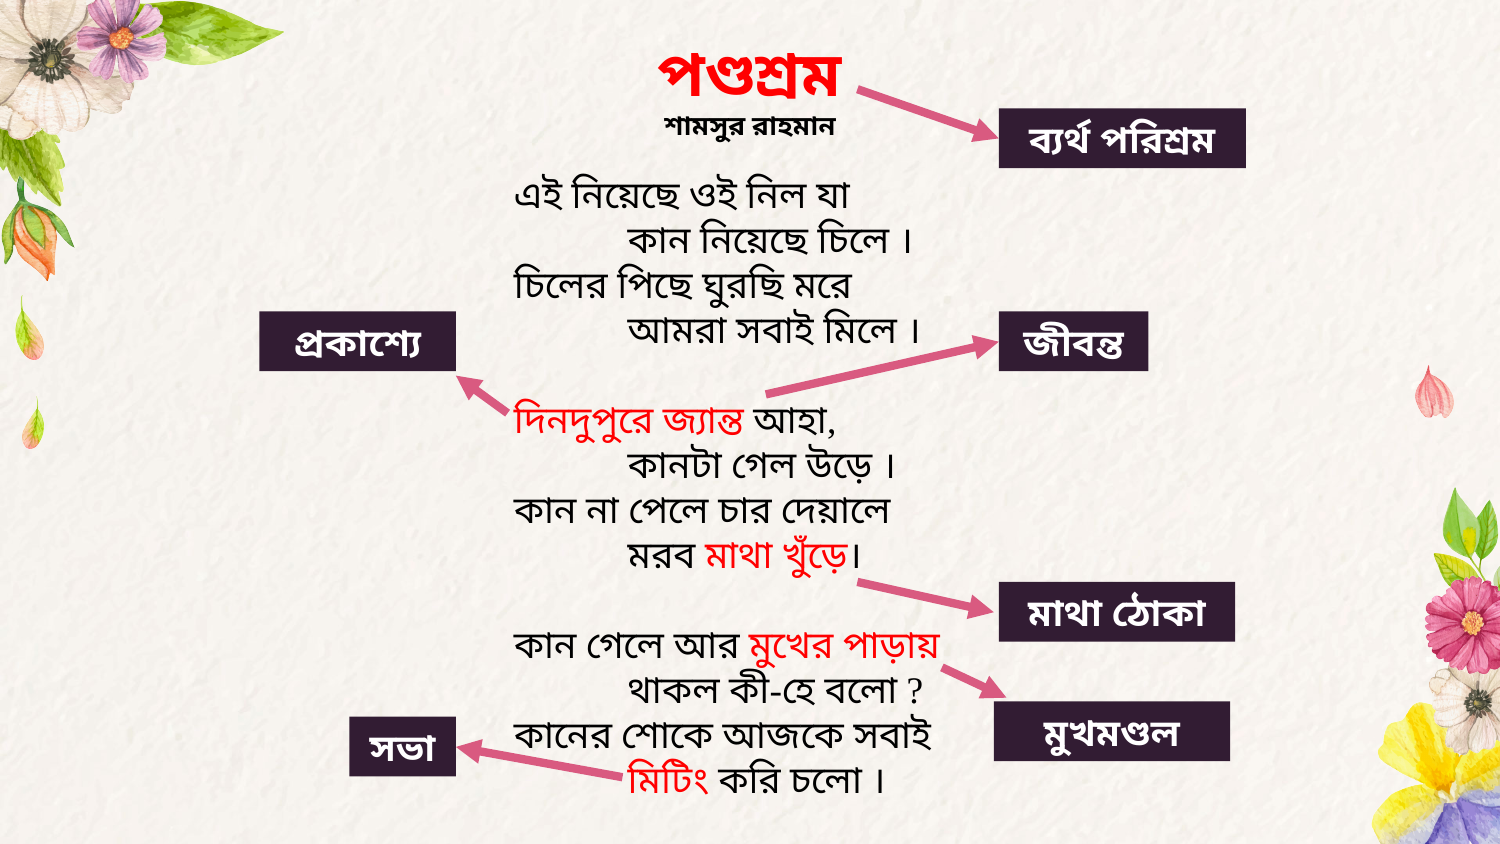

পণ্ডশ্রম
শামসুর রাহমান
ব্যর্থ পরিশ্রম
এই নিয়েছে ওই নিল যা
            কান নিয়েছে চিলে ।
চিলের পিছে ঘুরছি মরে
            আমরা সবাই মিলে ।

দিনদুপুরে জ্যান্ত আহা,
            কানটা গেল উড়ে ।
কান না পেলে চার দেয়ালে
            মরব মাথা খুঁড়ে।

কান গেলে আর মুখের পাড়ায়
            থাকল কী-হে বলো ?
কানের শোকে আজকে সবাই
            মিটিং করি চলো ।

প্রকাশ্যে
জীবন্ত
মাথা ঠোকা
মুখমণ্ডল
সভা